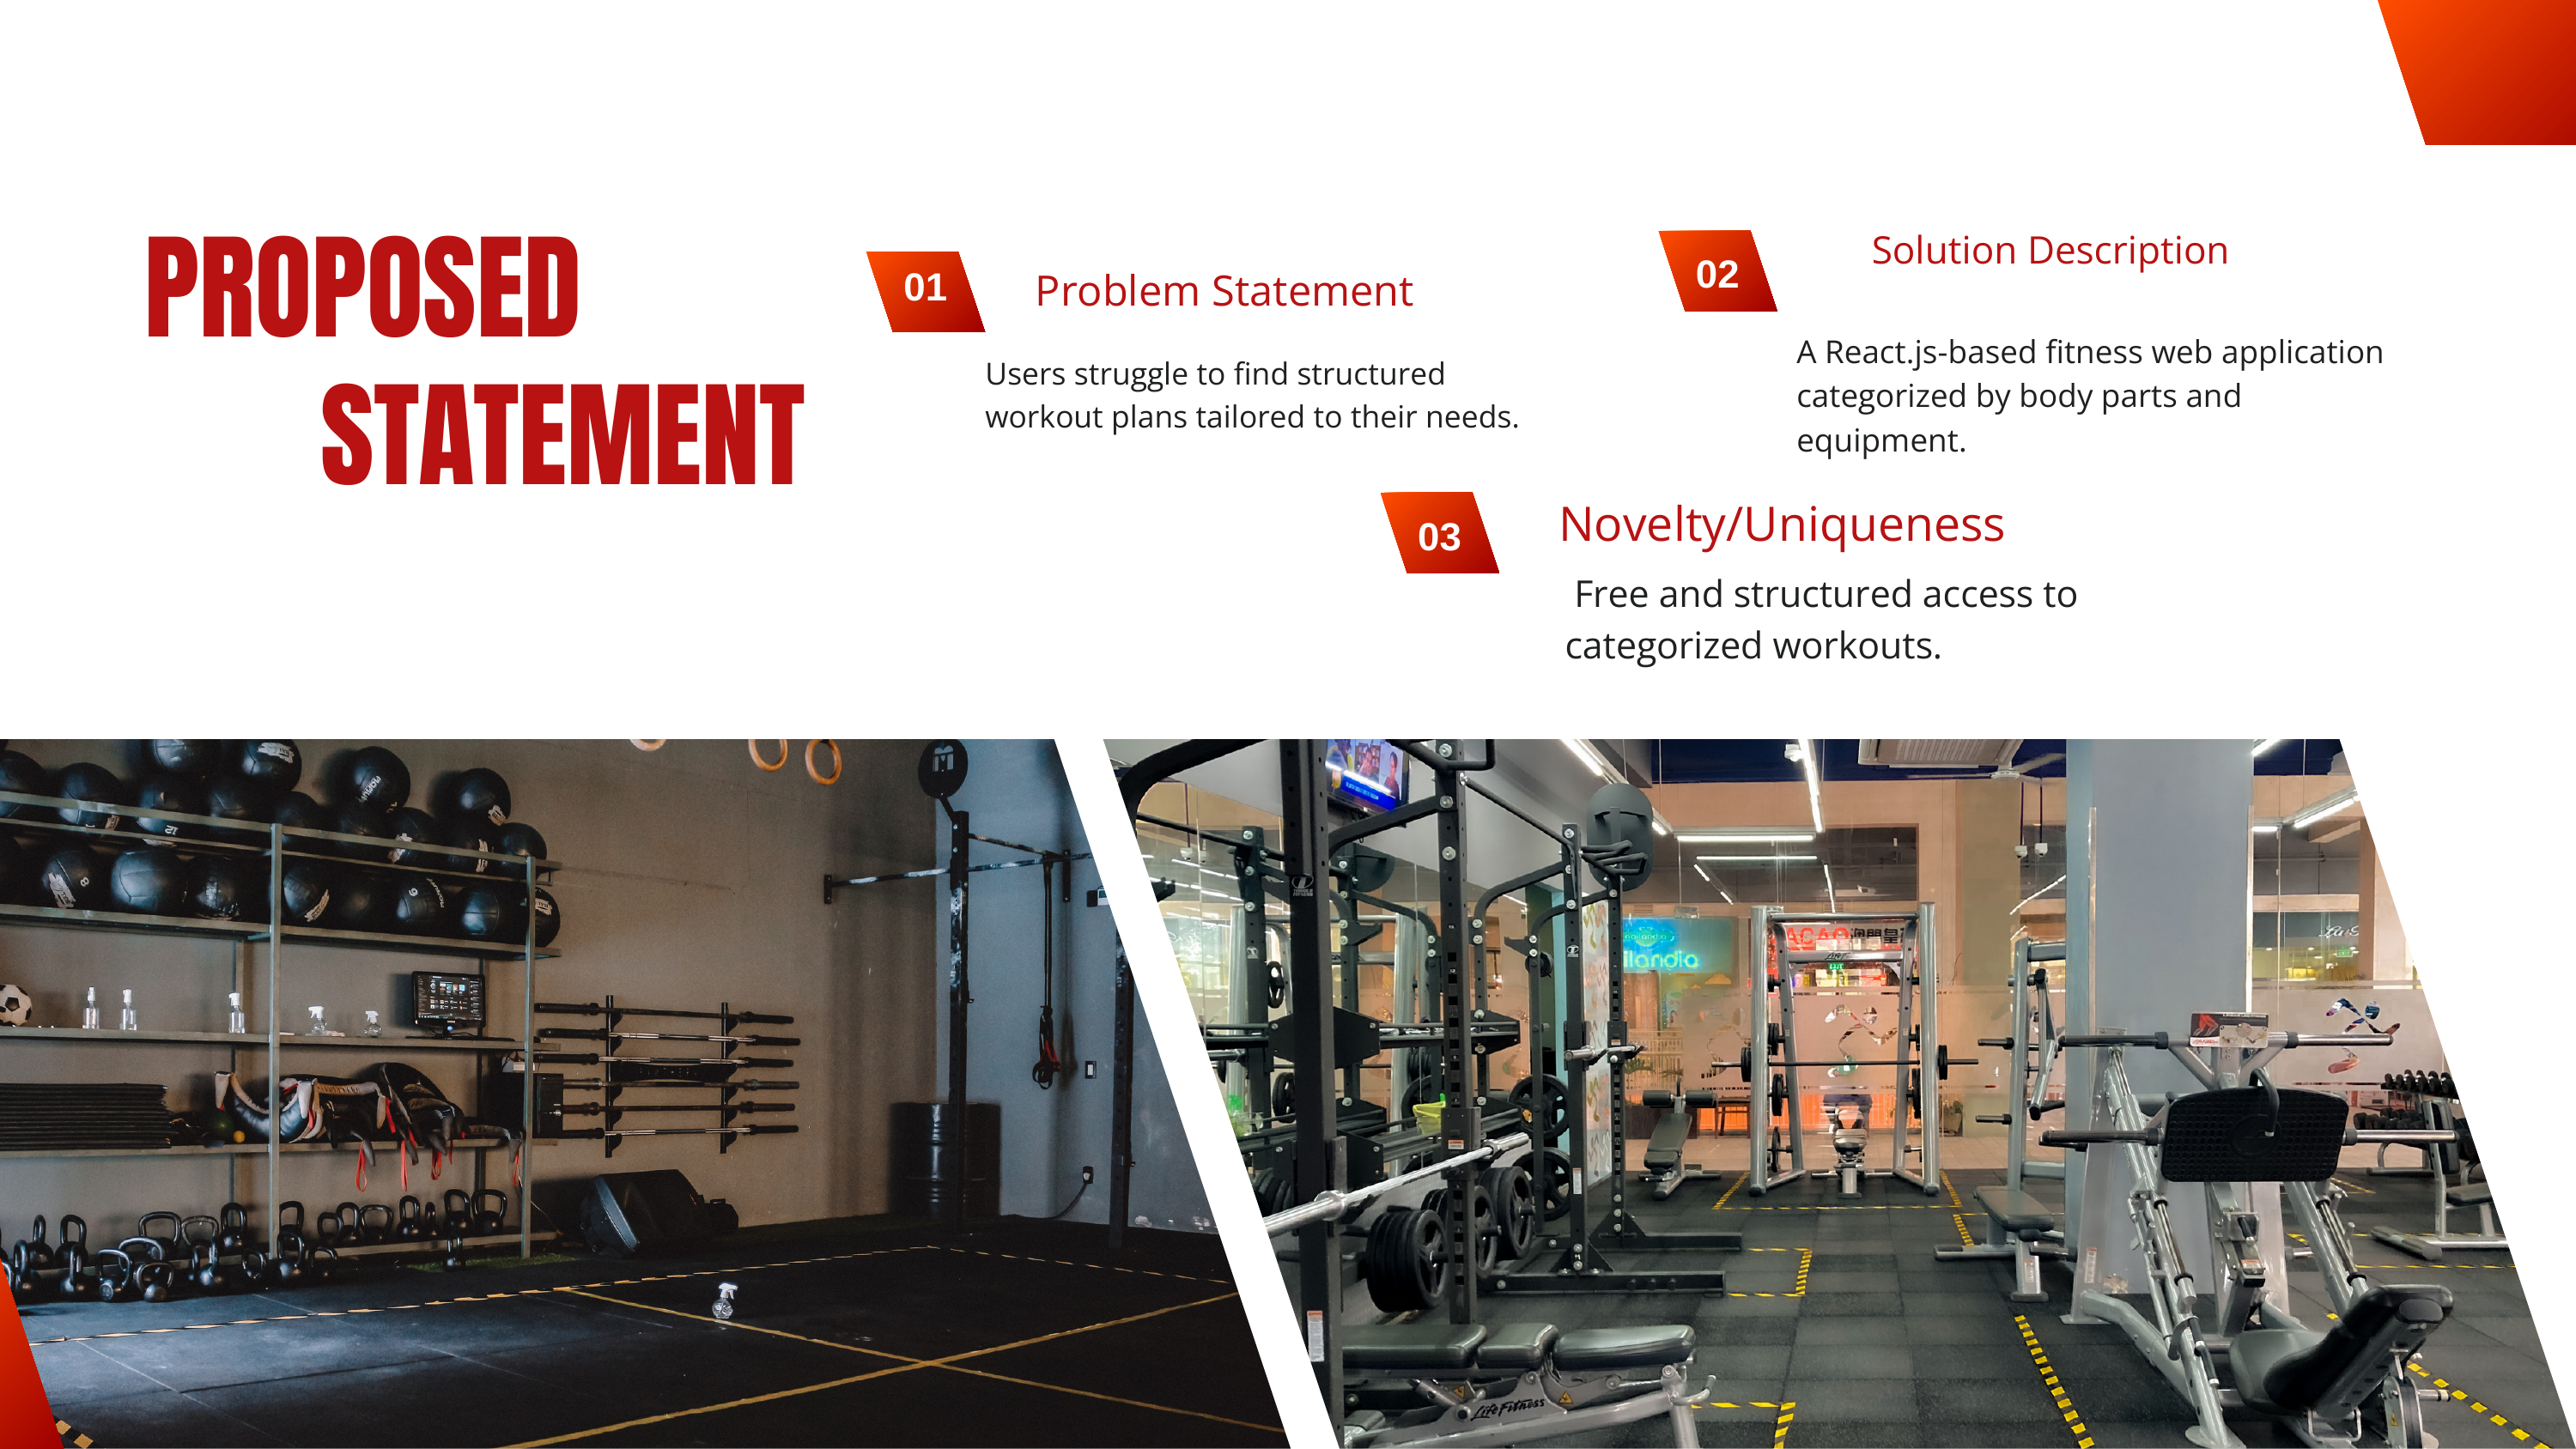

Solution Description
PROPOSED

02

01
 Problem Statement
A React.js-based fitness web application categorized by body parts and equipment.
Users struggle to find structured workout plans tailored to their needs.
 STATEMENT
02
Novelty/Uniqueness

03
 Free and structured access to categorized workouts.